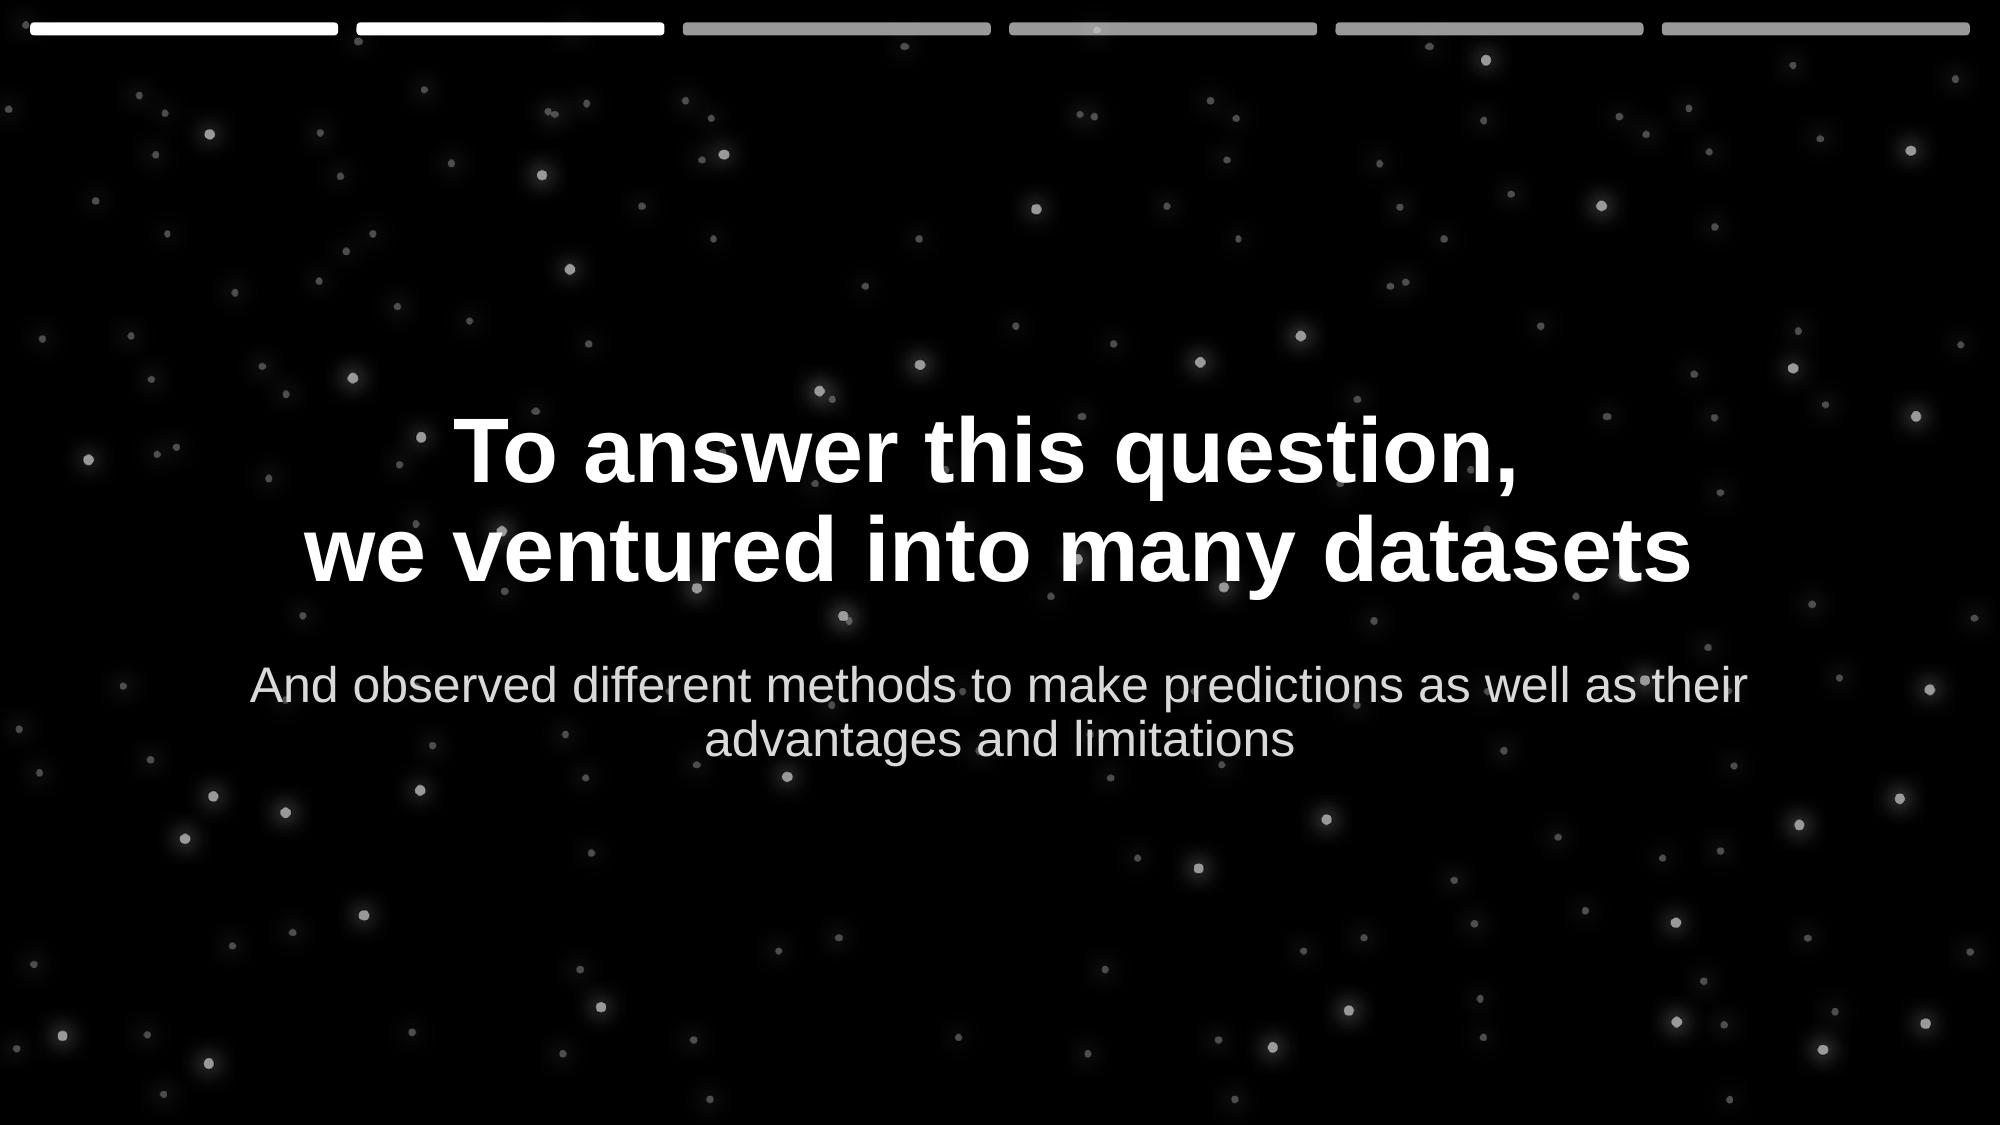

# To answer this question, we ventured into many datasets
And observed different methods to make predictions as well as their advantages and limitations